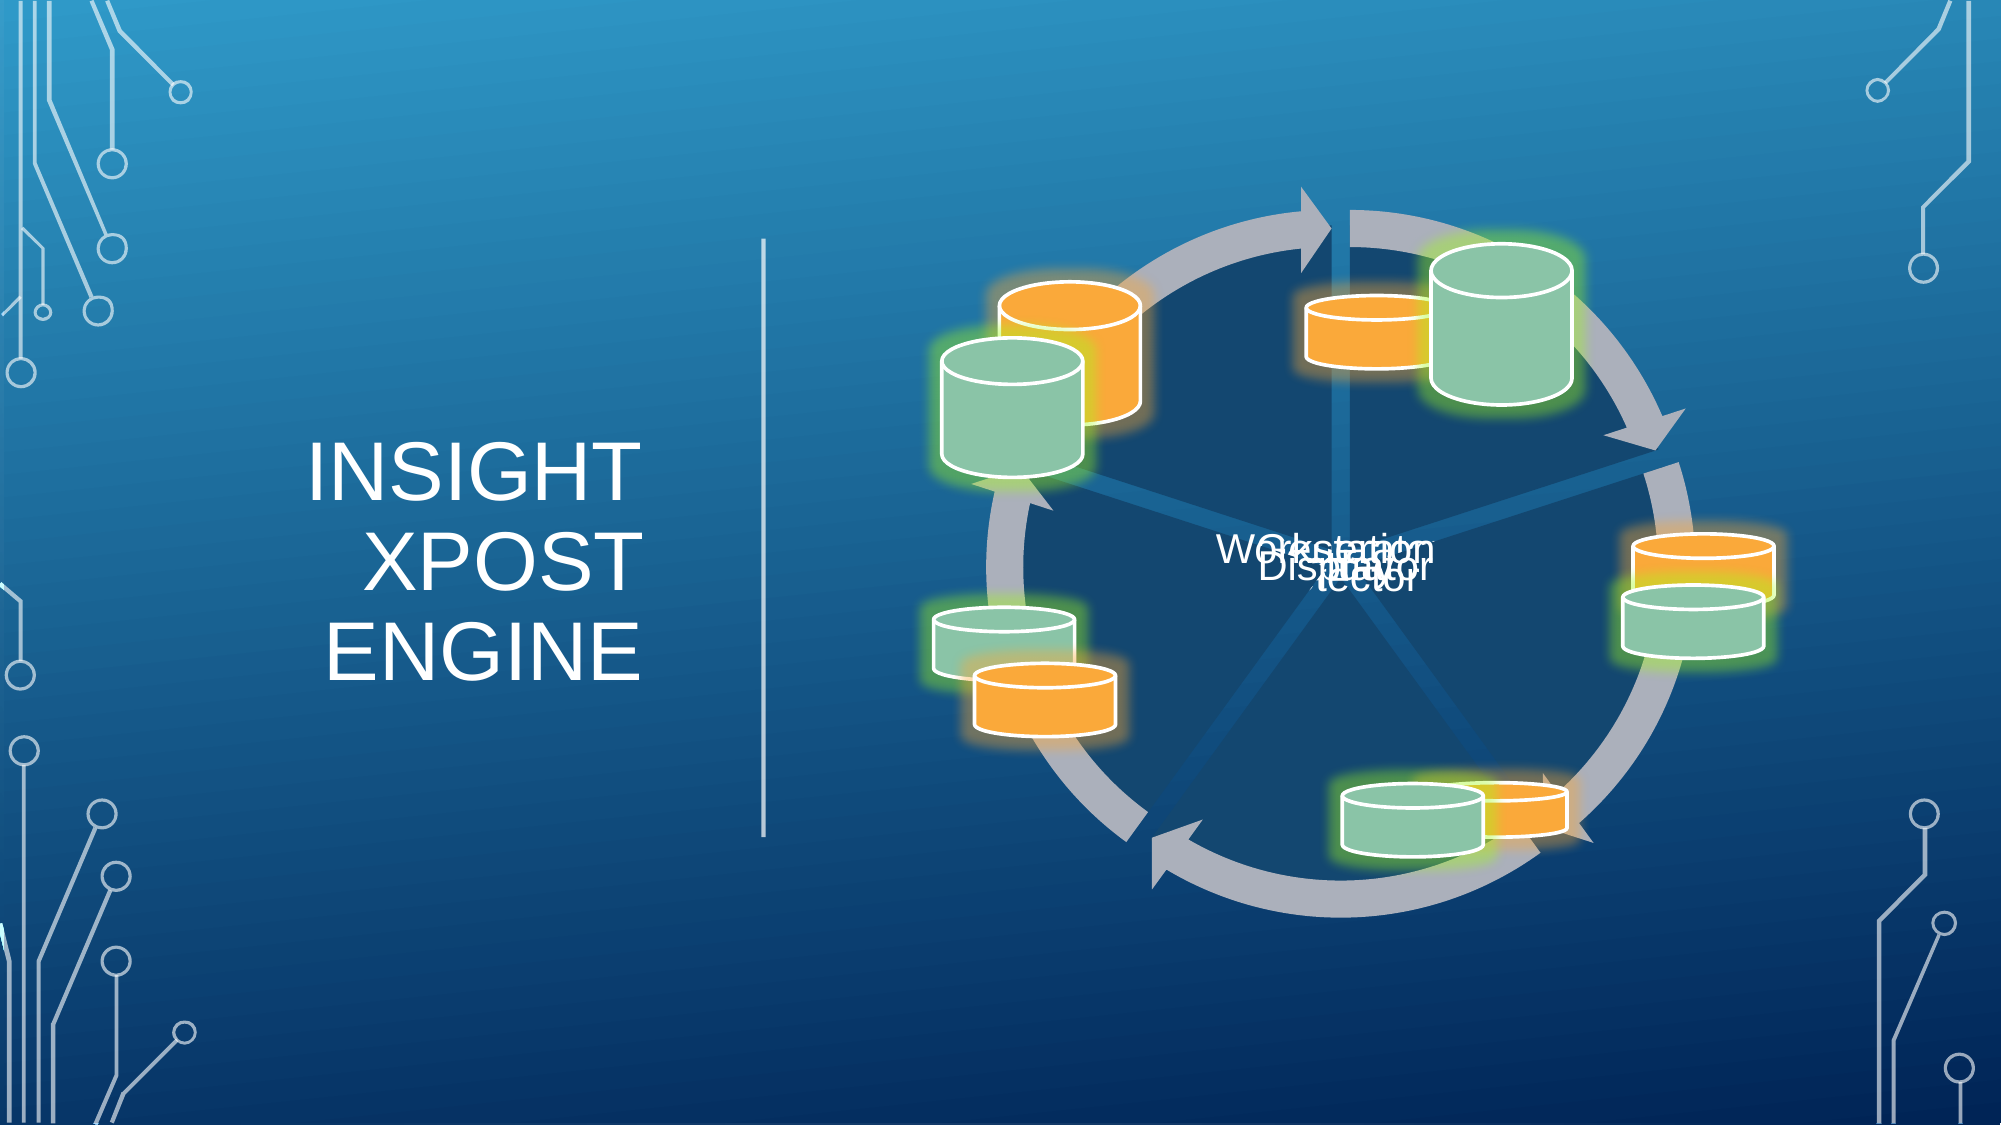

# Insight xPost engine
Generator
Actuator
Detector
Display
Workstation